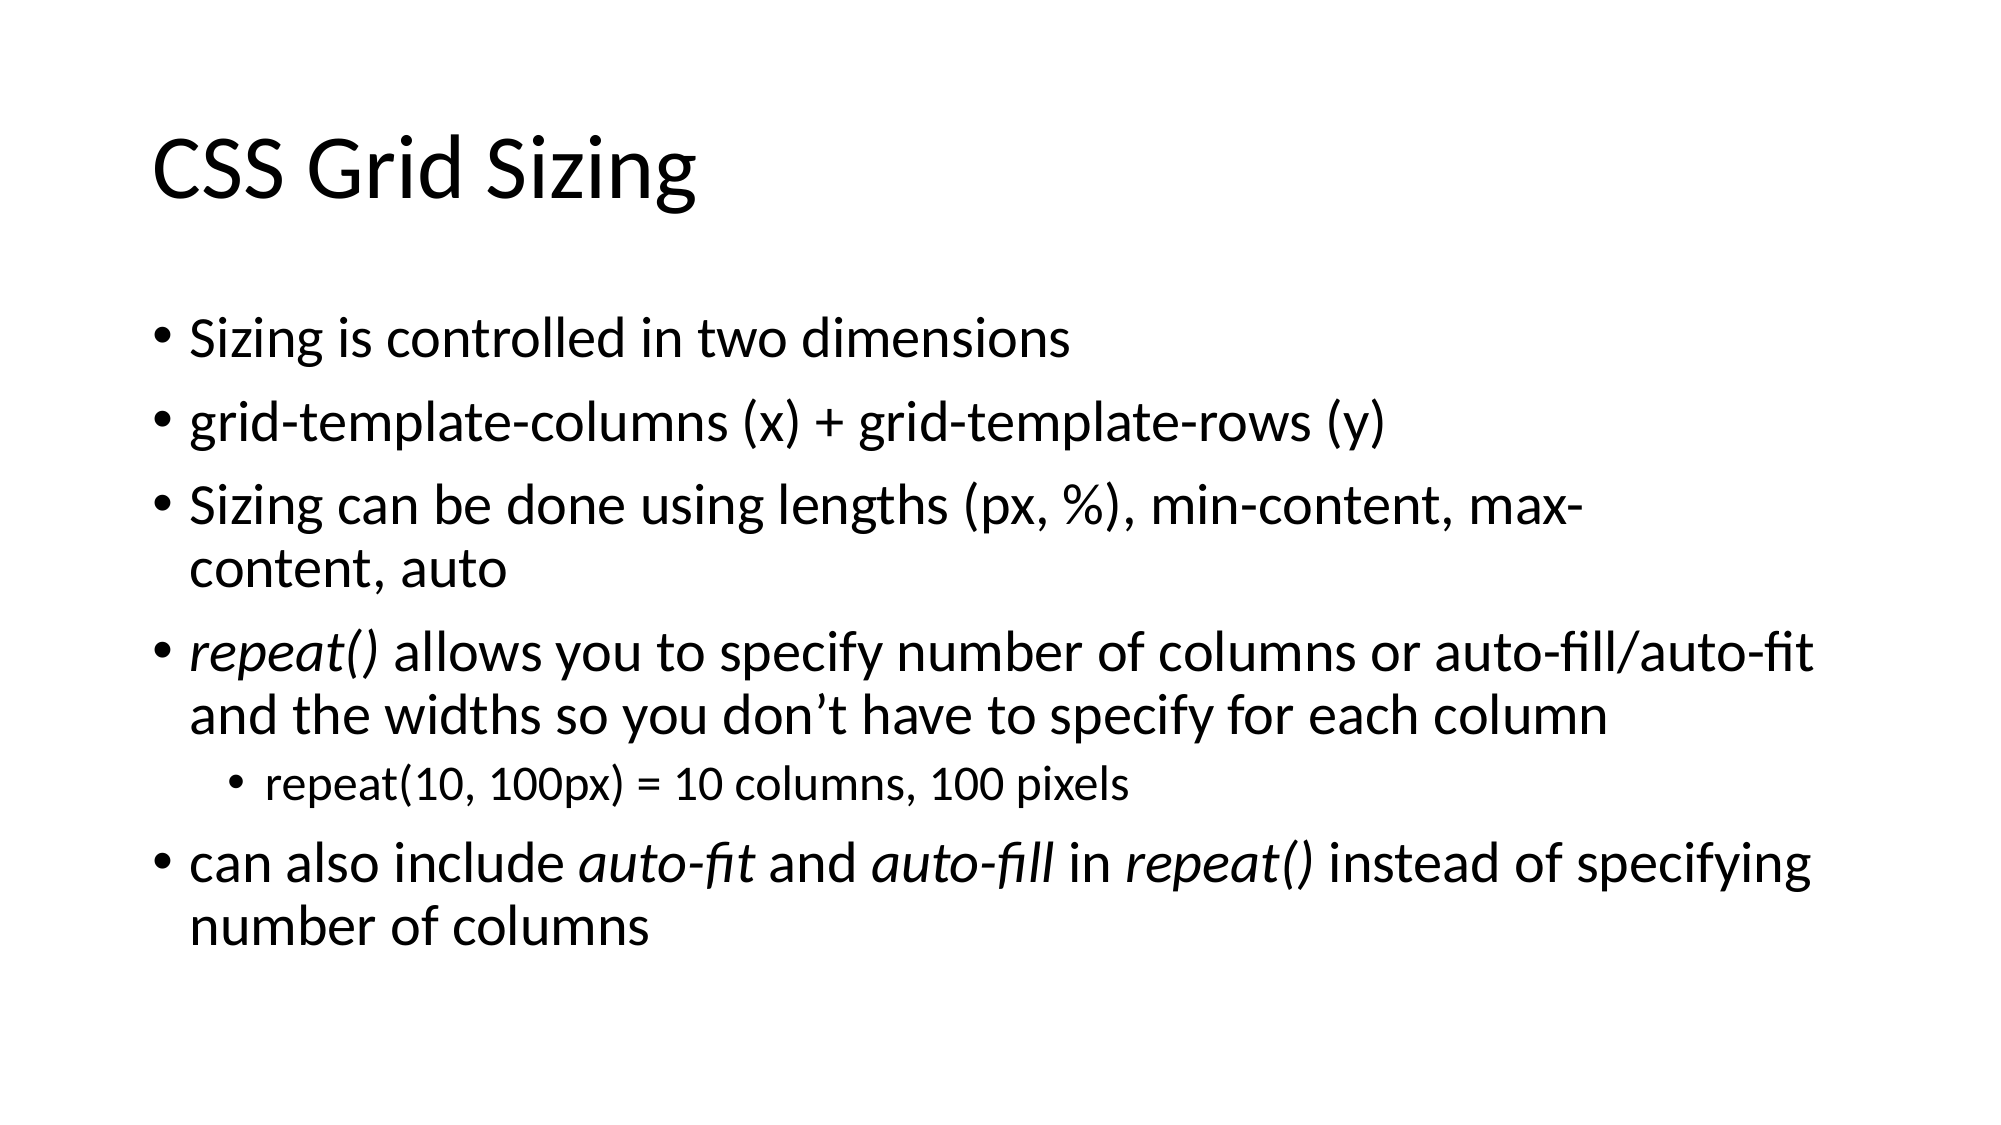

# CSS Grid Sizing
Sizing is controlled in two dimensions
grid-template-columns (x) + grid-template-rows (y)
Sizing can be done using lengths (px, %), min-content, max-content, auto
repeat() allows you to specify number of columns or auto-fill/auto-fit and the widths so you don’t have to specify for each column
repeat(10, 100px) = 10 columns, 100 pixels
can also include auto-fit and auto-fill in repeat() instead of specifying number of columns